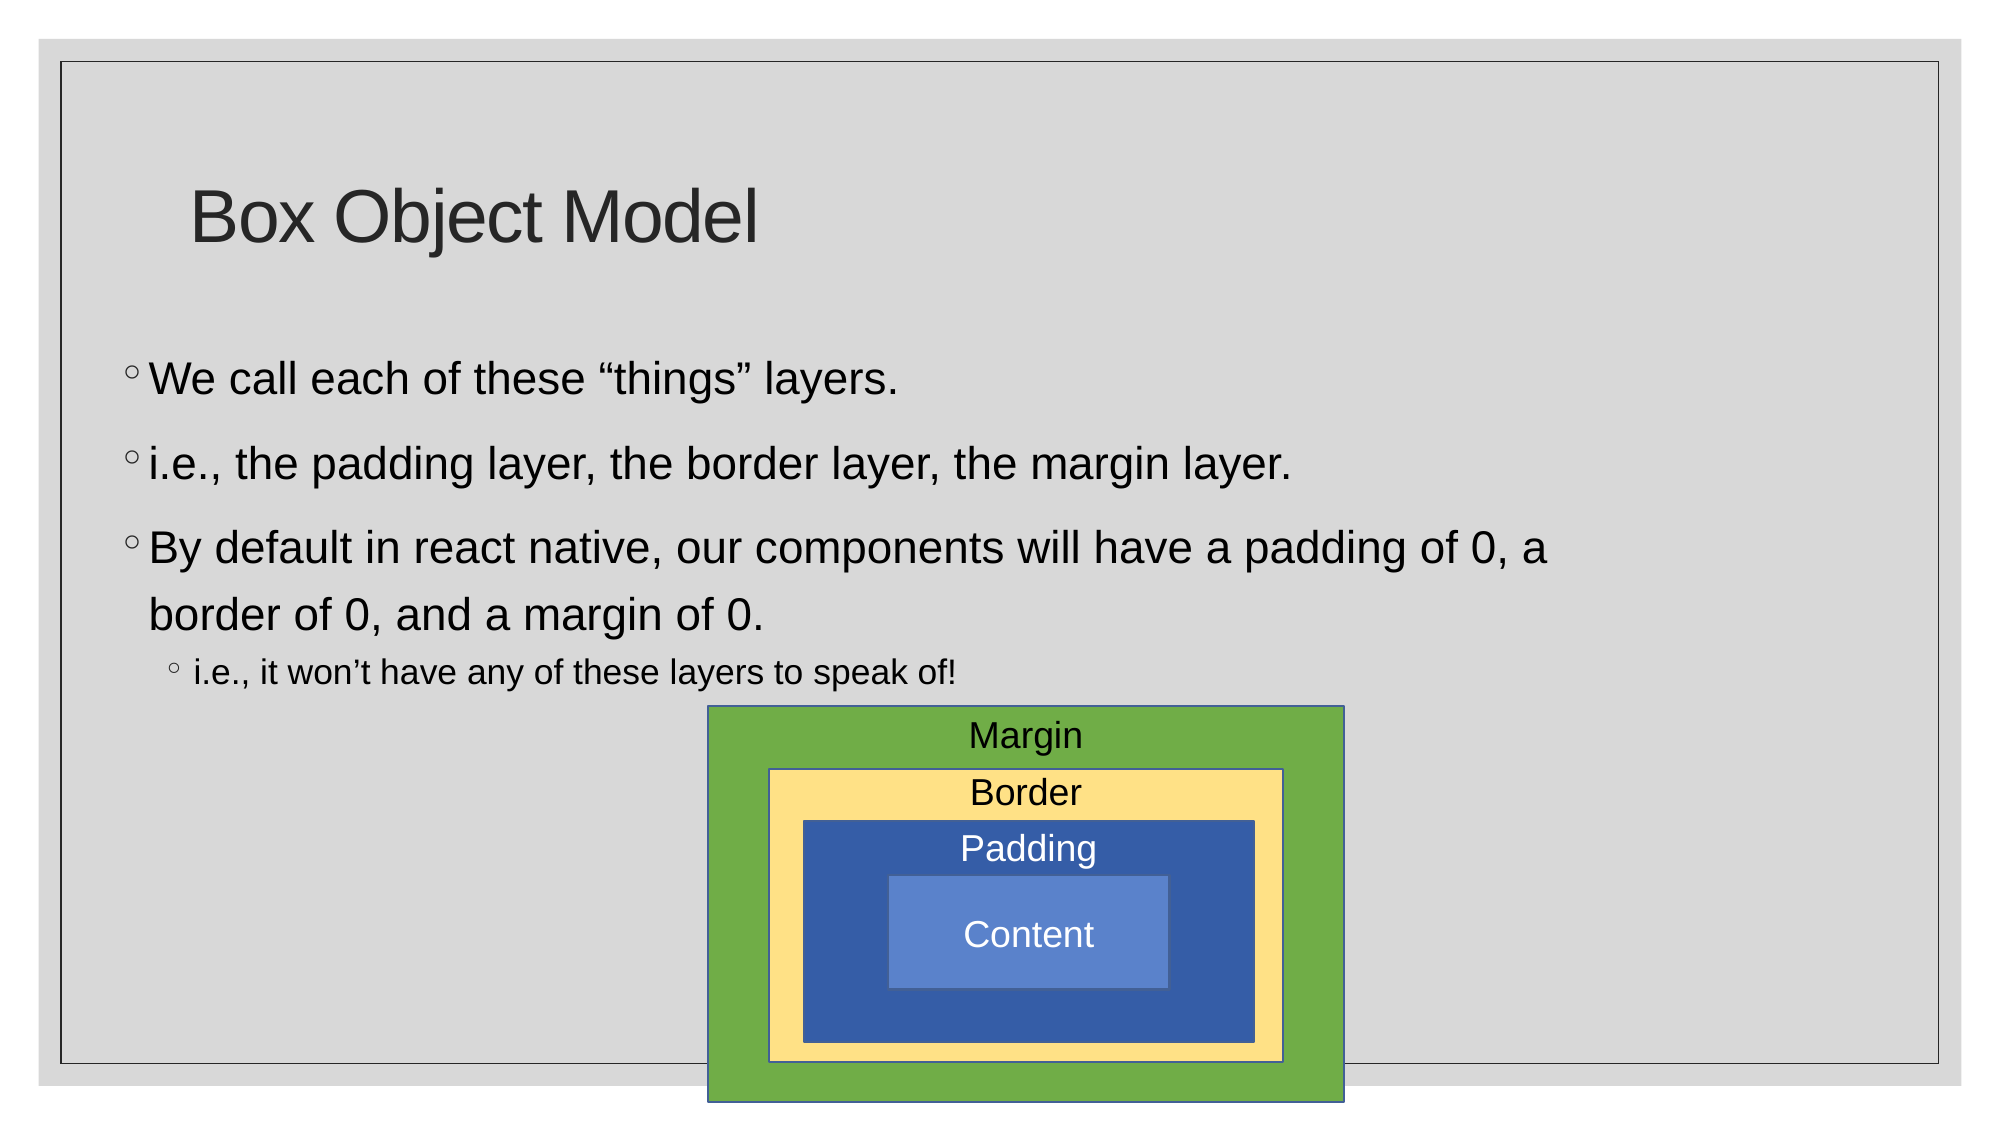

# Box Object Model
We call each of these “things” layers.
i.e., the padding layer, the border layer, the margin layer.
By default in react native, our components will have a padding of 0, a border of 0, and a margin of 0.
i.e., it won’t have any of these layers to speak of!

Margin

Border

Padding

Content